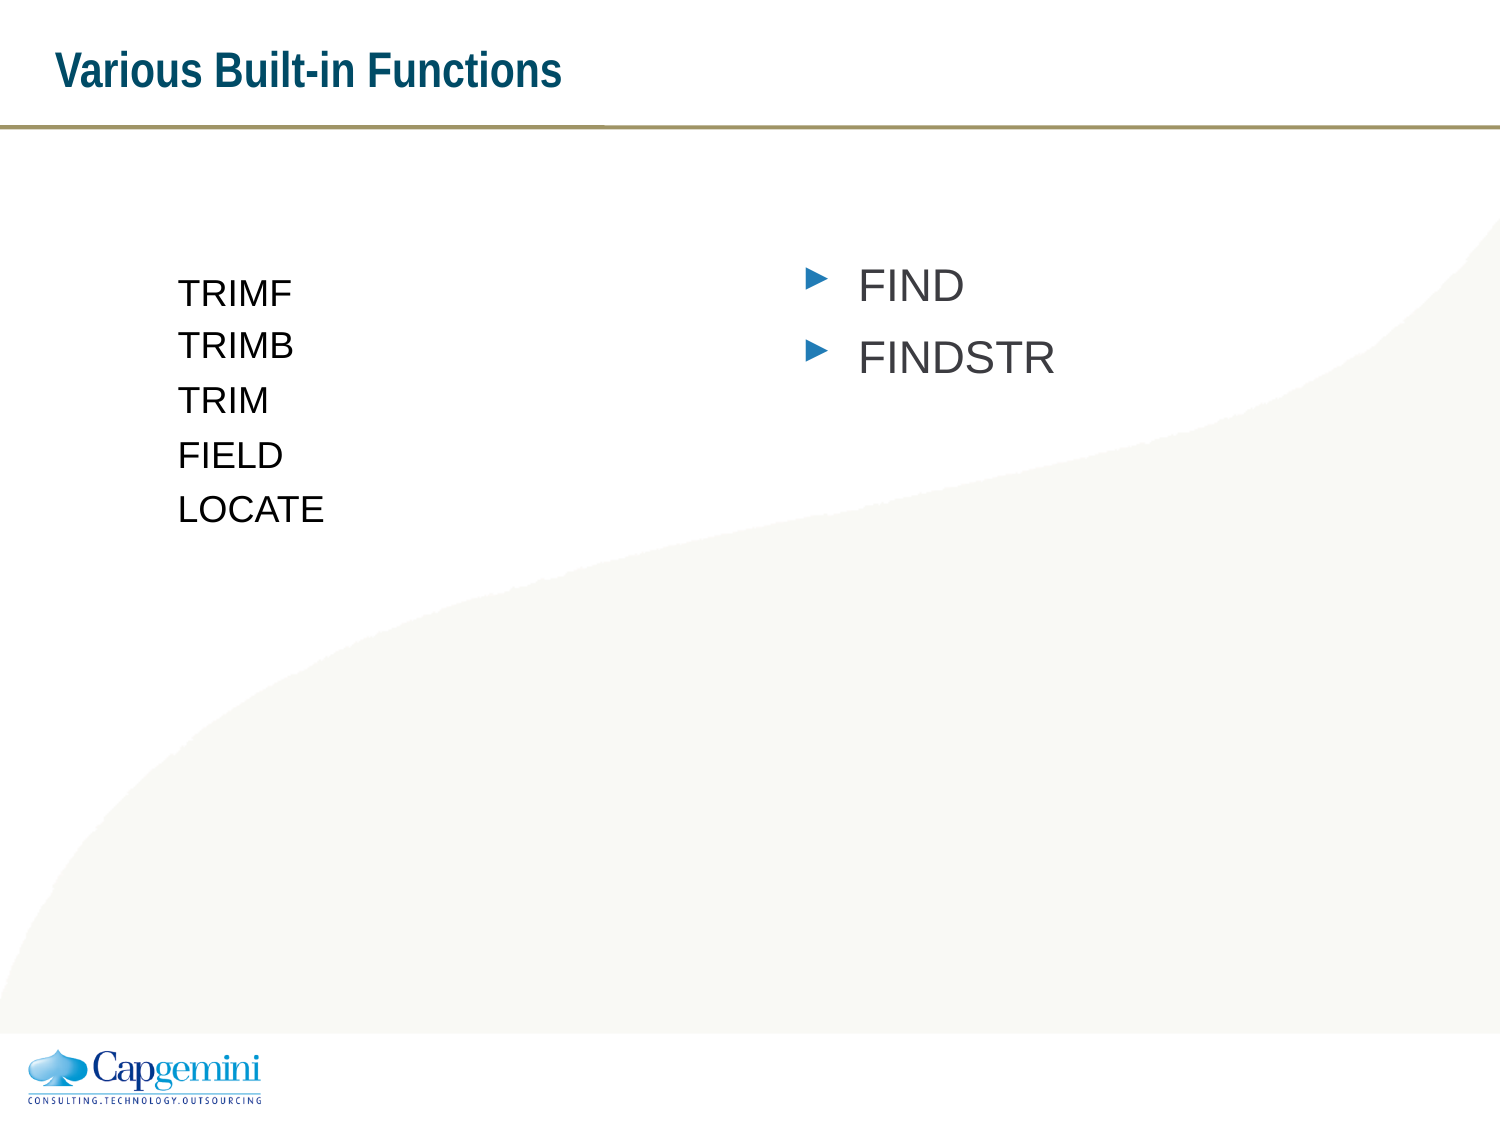

# Various Built-in Functions
FIND
FINDSTR

TRIMF
TRIMB
TRIM
FIELD
LOCATE